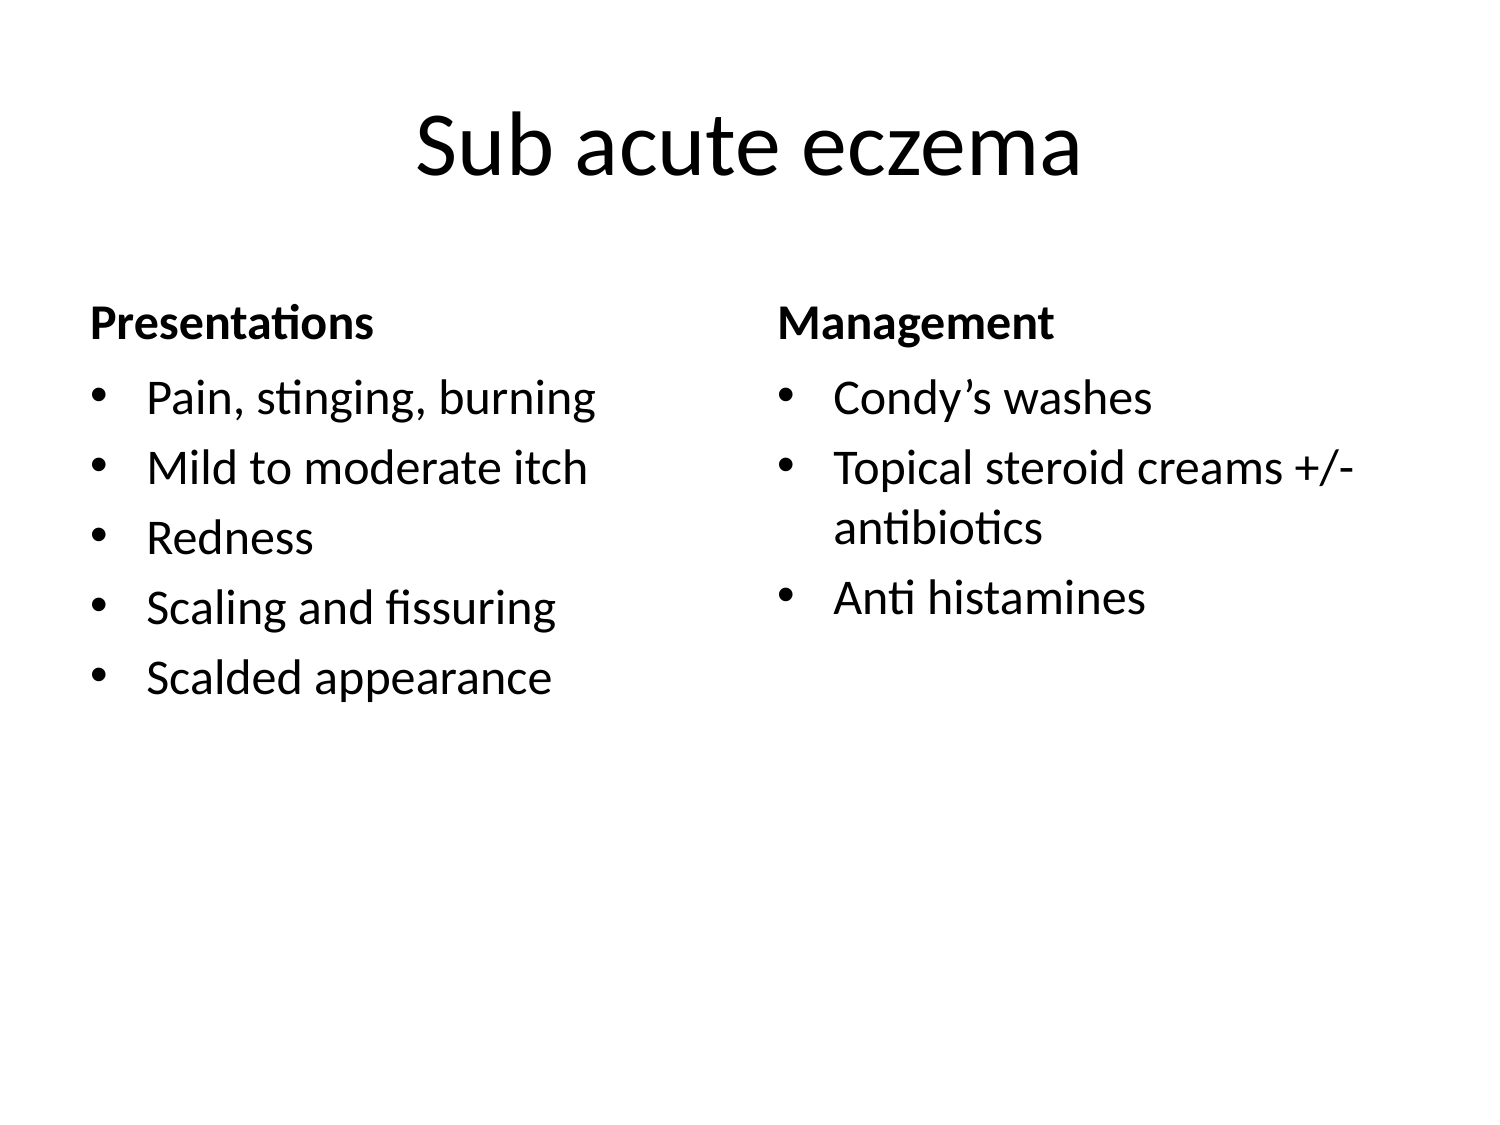

# Sub acute eczema
Presentations
Management
Pain, stinging, burning
Mild to moderate itch
Redness
Scaling and fissuring
Scalded appearance
Condy’s washes
Topical steroid creams +/- antibiotics
Anti histamines